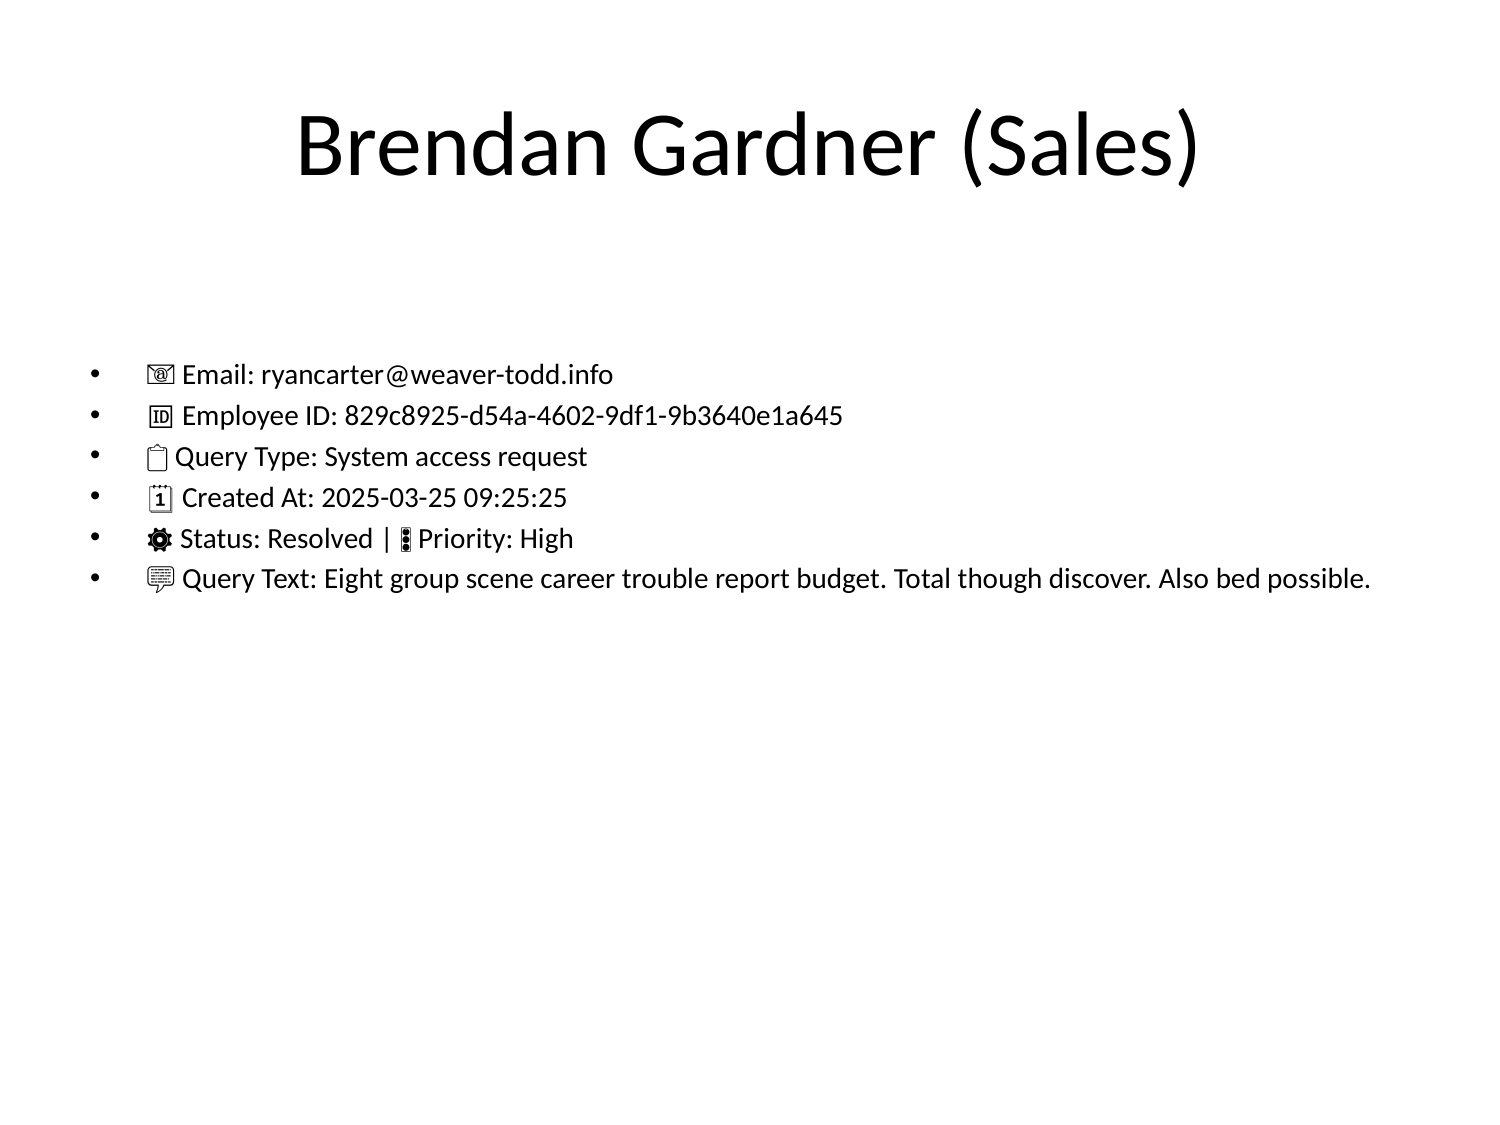

# Brendan Gardner (Sales)

📧 Email: ryancarter@weaver-todd.info
🆔 Employee ID: 829c8925-d54a-4602-9df1-9b3640e1a645
📋 Query Type: System access request
🗓 Created At: 2025-03-25 09:25:25
⚙ Status: Resolved | 🚦 Priority: High
💬 Query Text: Eight group scene career trouble report budget. Total though discover. Also bed possible.